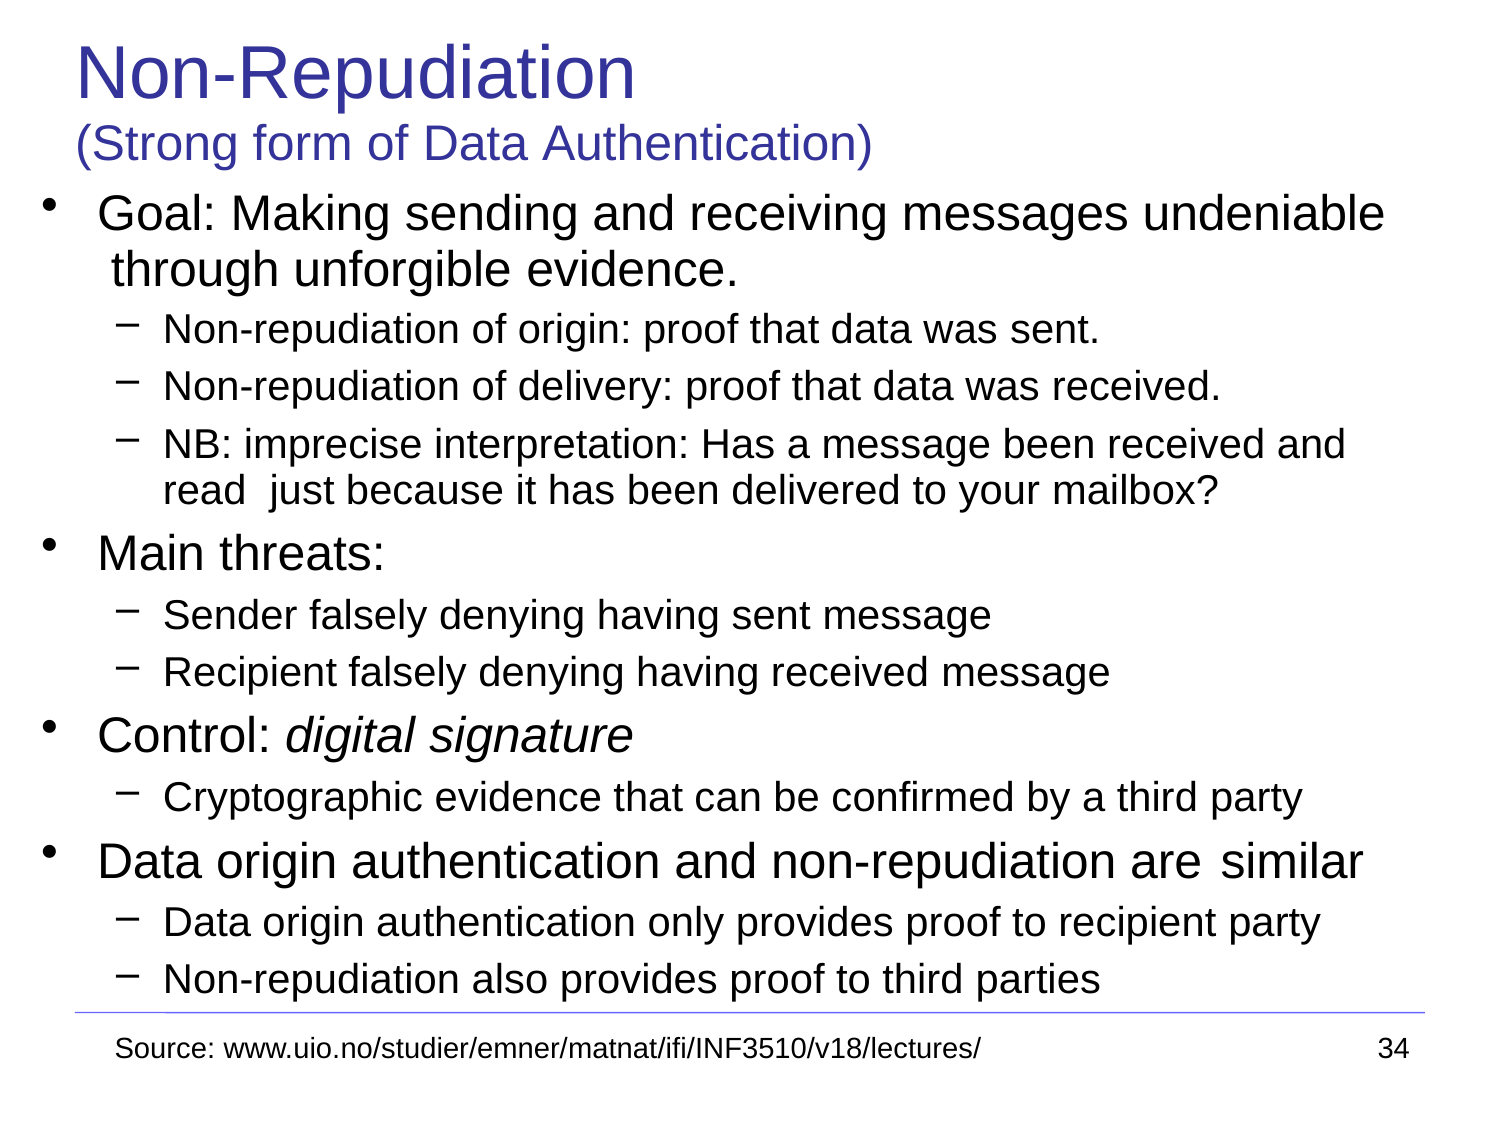

# Non-Repudiation
(Strong form of Data Authentication)
Goal: Making sending and receiving messages undeniable  through unforgible evidence.
Non-repudiation of origin: proof that data was sent.
Non-repudiation of delivery: proof that data was received.
NB: imprecise interpretation: Has a message been received and read  just because it has been delivered to your mailbox?
Main threats:
Sender falsely denying having sent message
Recipient falsely denying having received message
Control: digital signature
Cryptographic evidence that can be confirmed by a third party
Data origin authentication and non-repudiation are similar
Data origin authentication only provides proof to recipient party
Non-repudiation also provides proof to third parties
Source: www.uio.no/studier/emner/matnat/ifi/INF3510/v18/lectures/
34